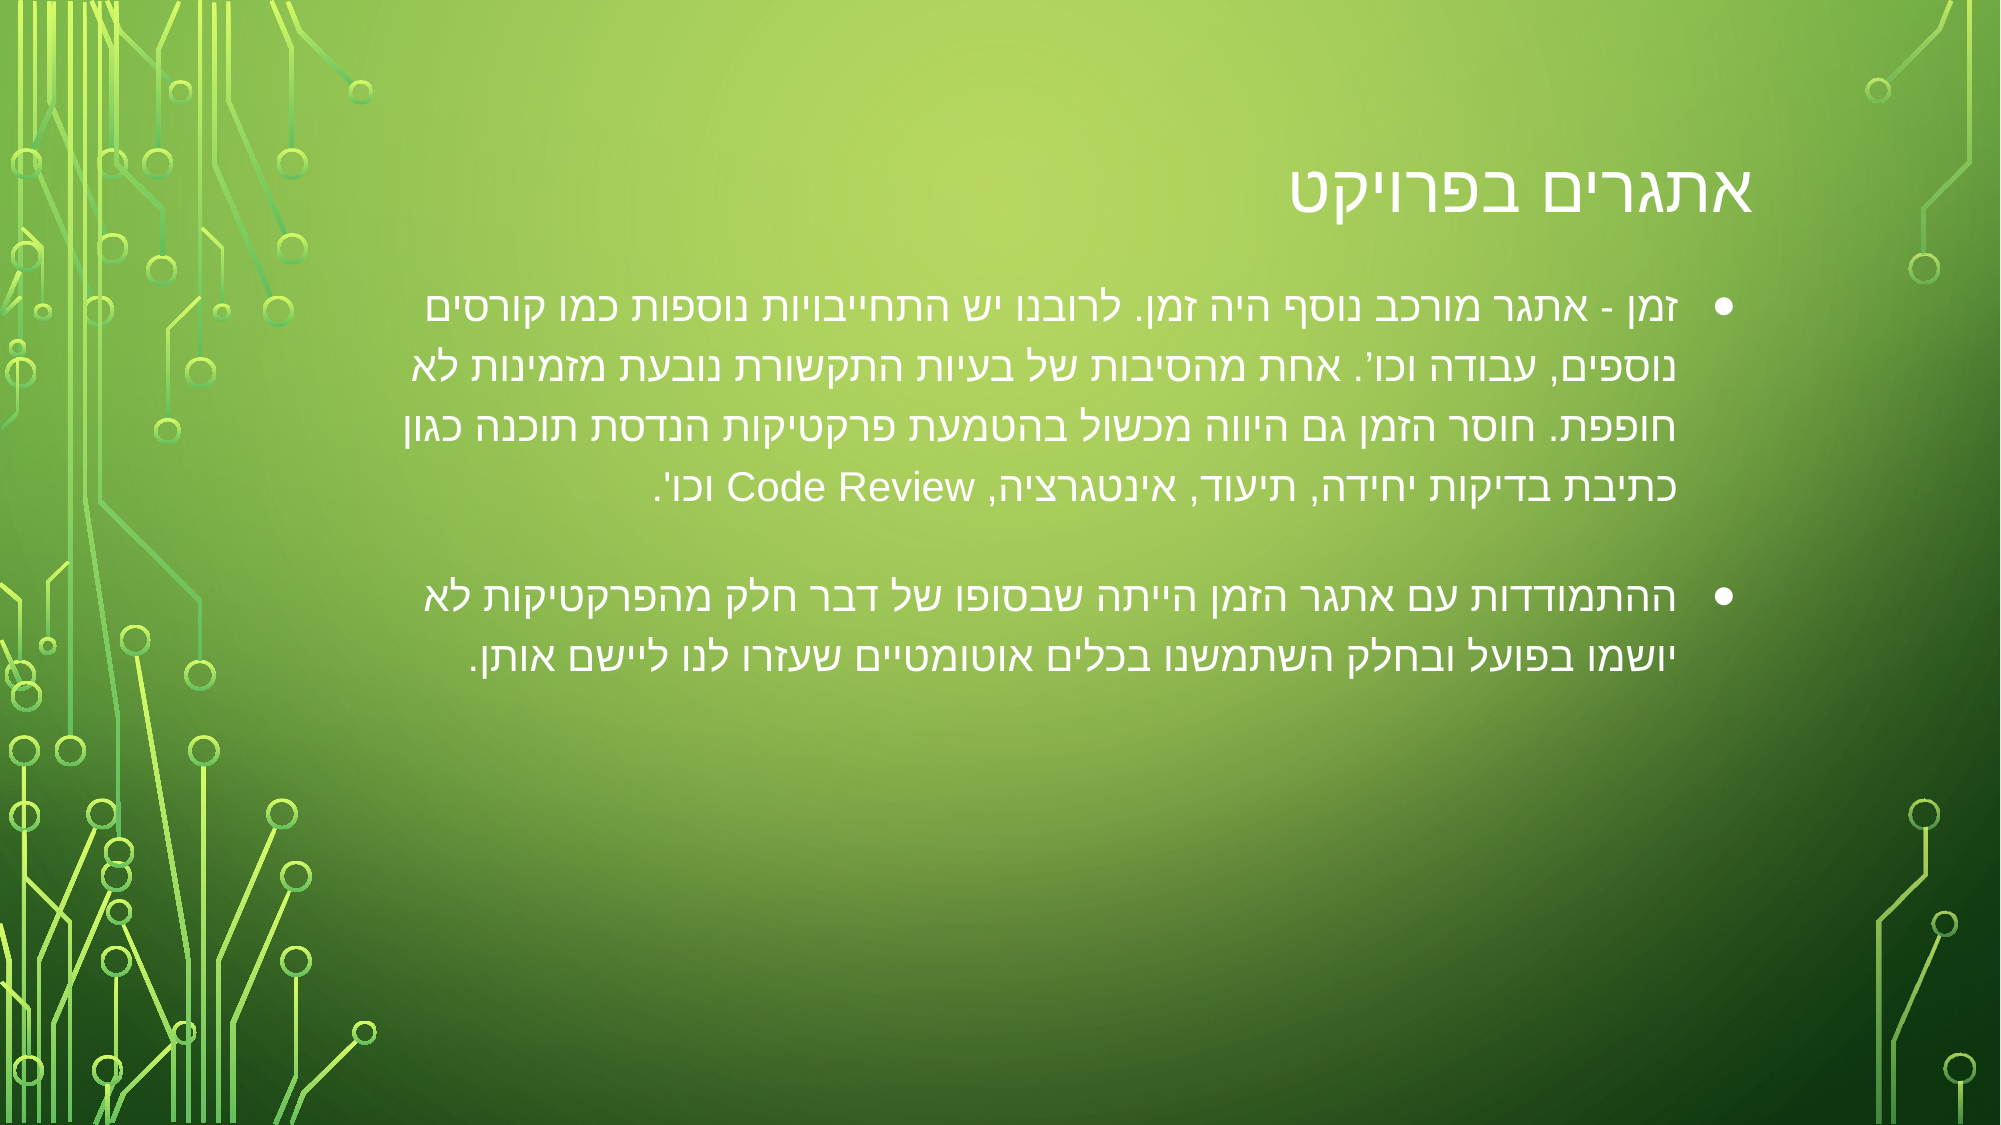

# אתגרים בפרויקט
זמן - אתגר מורכב נוסף היה זמן. לרובנו יש התחייבויות נוספות כמו קורסים נוספים, עבודה וכו’. אחת מהסיבות של בעיות התקשורת נובעת מזמינות לא חופפת. חוסר הזמן גם היווה מכשול בהטמעת פרקטיקות הנדסת תוכנה כגון כתיבת בדיקות יחידה, תיעוד, אינטגרציה, Code Review וכו'.
ההתמודדות עם אתגר הזמן הייתה שבסופו של דבר חלק מהפרקטיקות לא יושמו בפועל ובחלק השתמשנו בכלים אוטומטיים שעזרו לנו ליישם אותן.